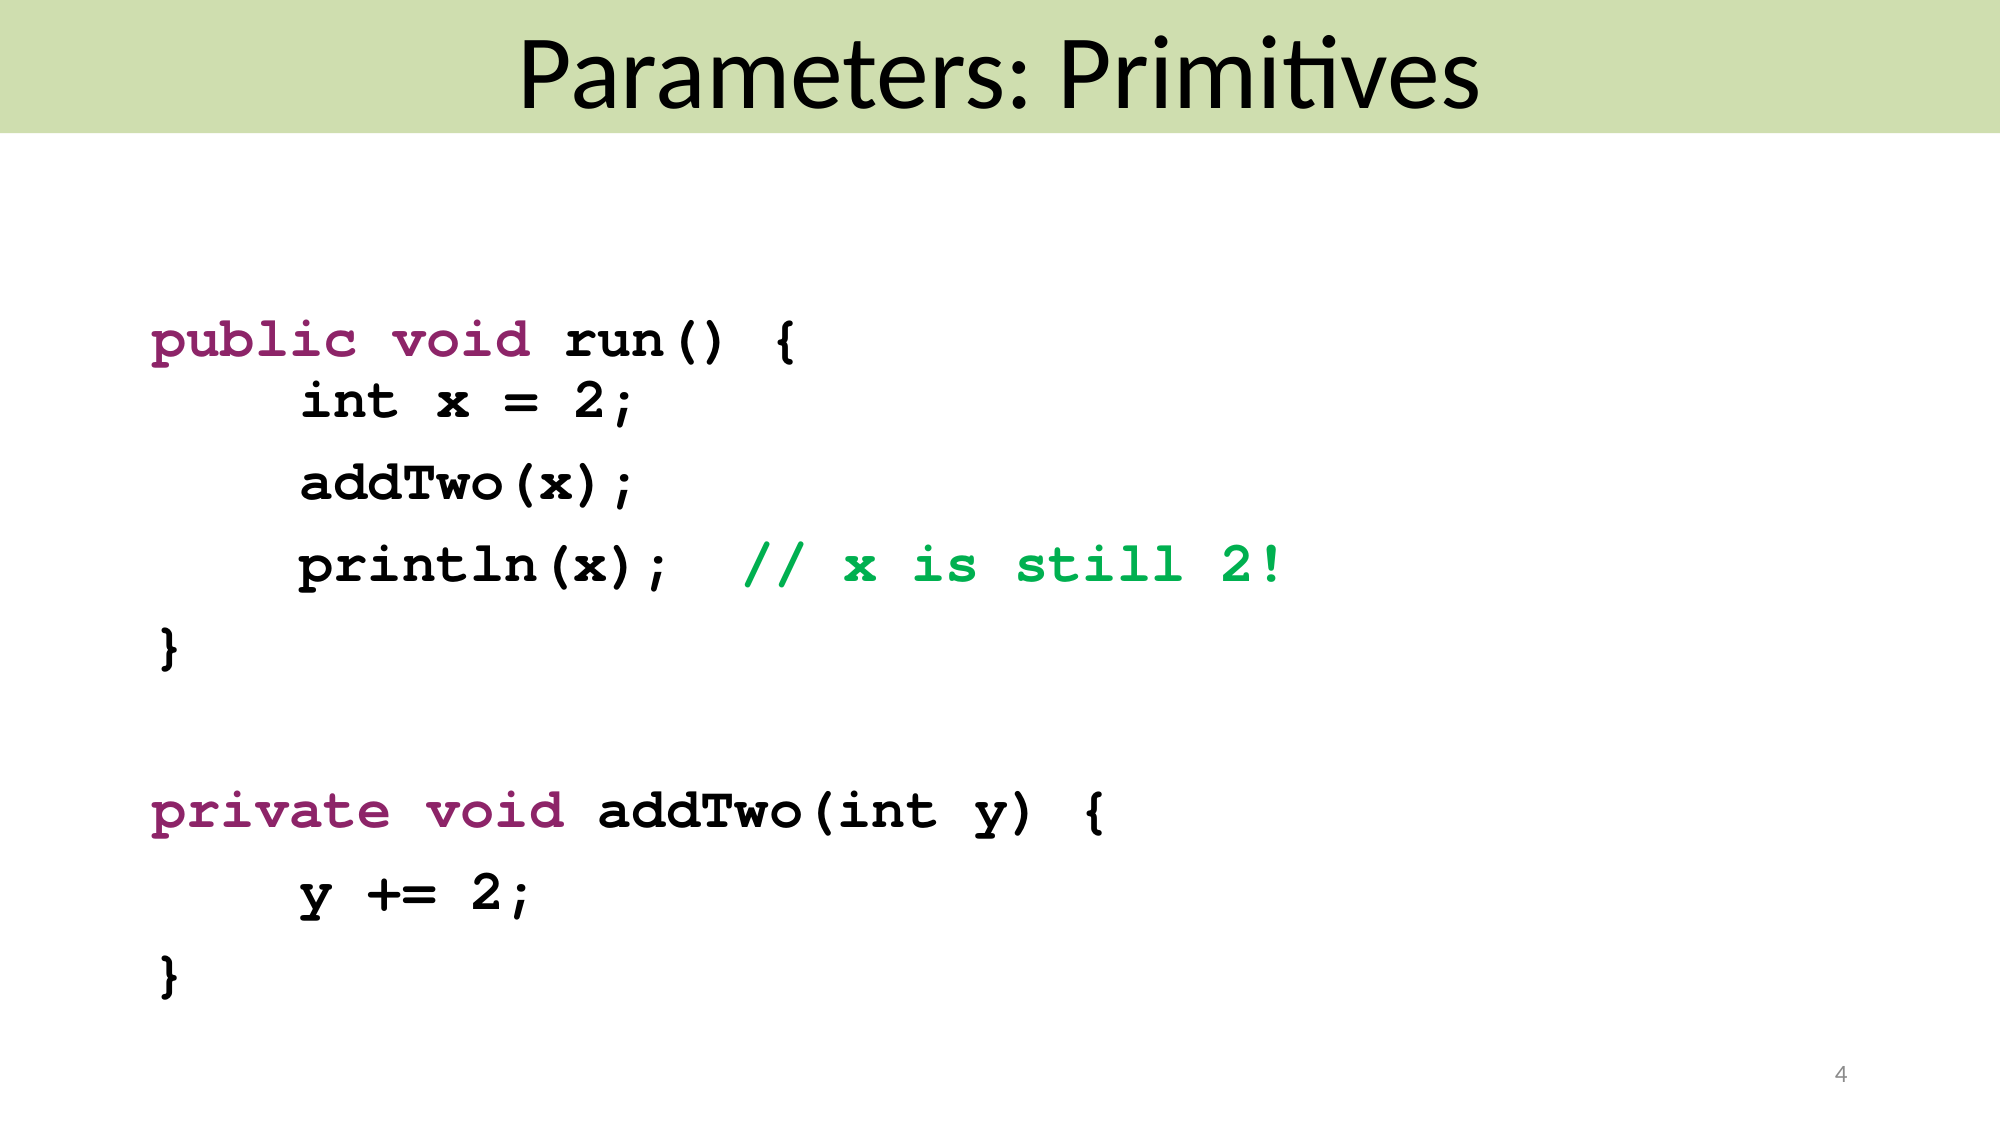

Parameters: Primitives
#
public void run() {
	int x = 2;
	addTwo(x);
	println(x); 	// x is still 2!
}

private void addTwo(int y) {
	y += 2;
}
4